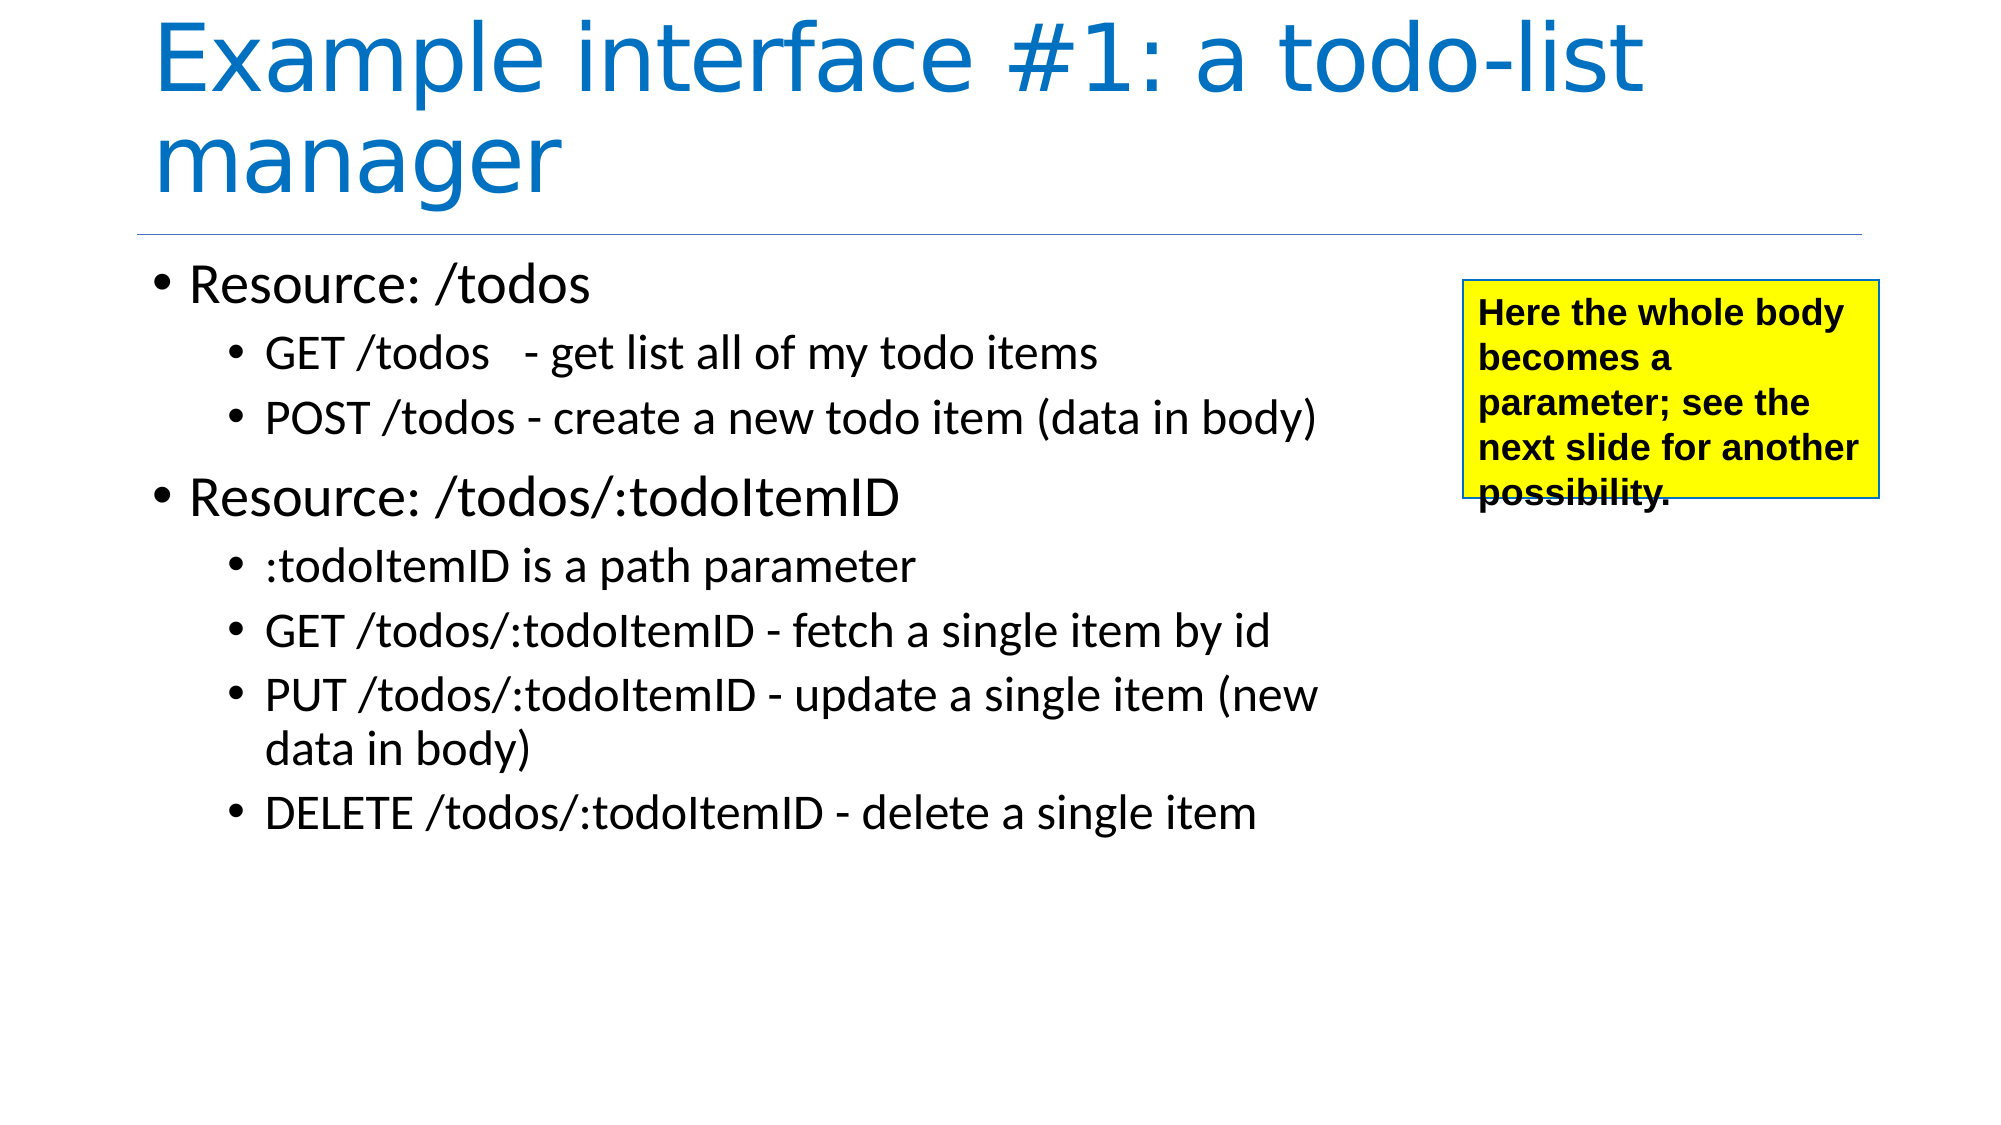

# Example interface #1: a todo-list manager
Resource: /todos
GET /todos   - get list all of my todo items
POST /todos - create a new todo item (data in body)
Resource: /todos/:todoItemID
:todoItemID is a path parameter
GET /todos/:todoItemID - fetch a single item by id
PUT /todos/:todoItemID - update a single item (new data in body)
DELETE /todos/:todoItemID - delete a single item
Here the whole body becomes a parameter; see the next slide for another possibility.